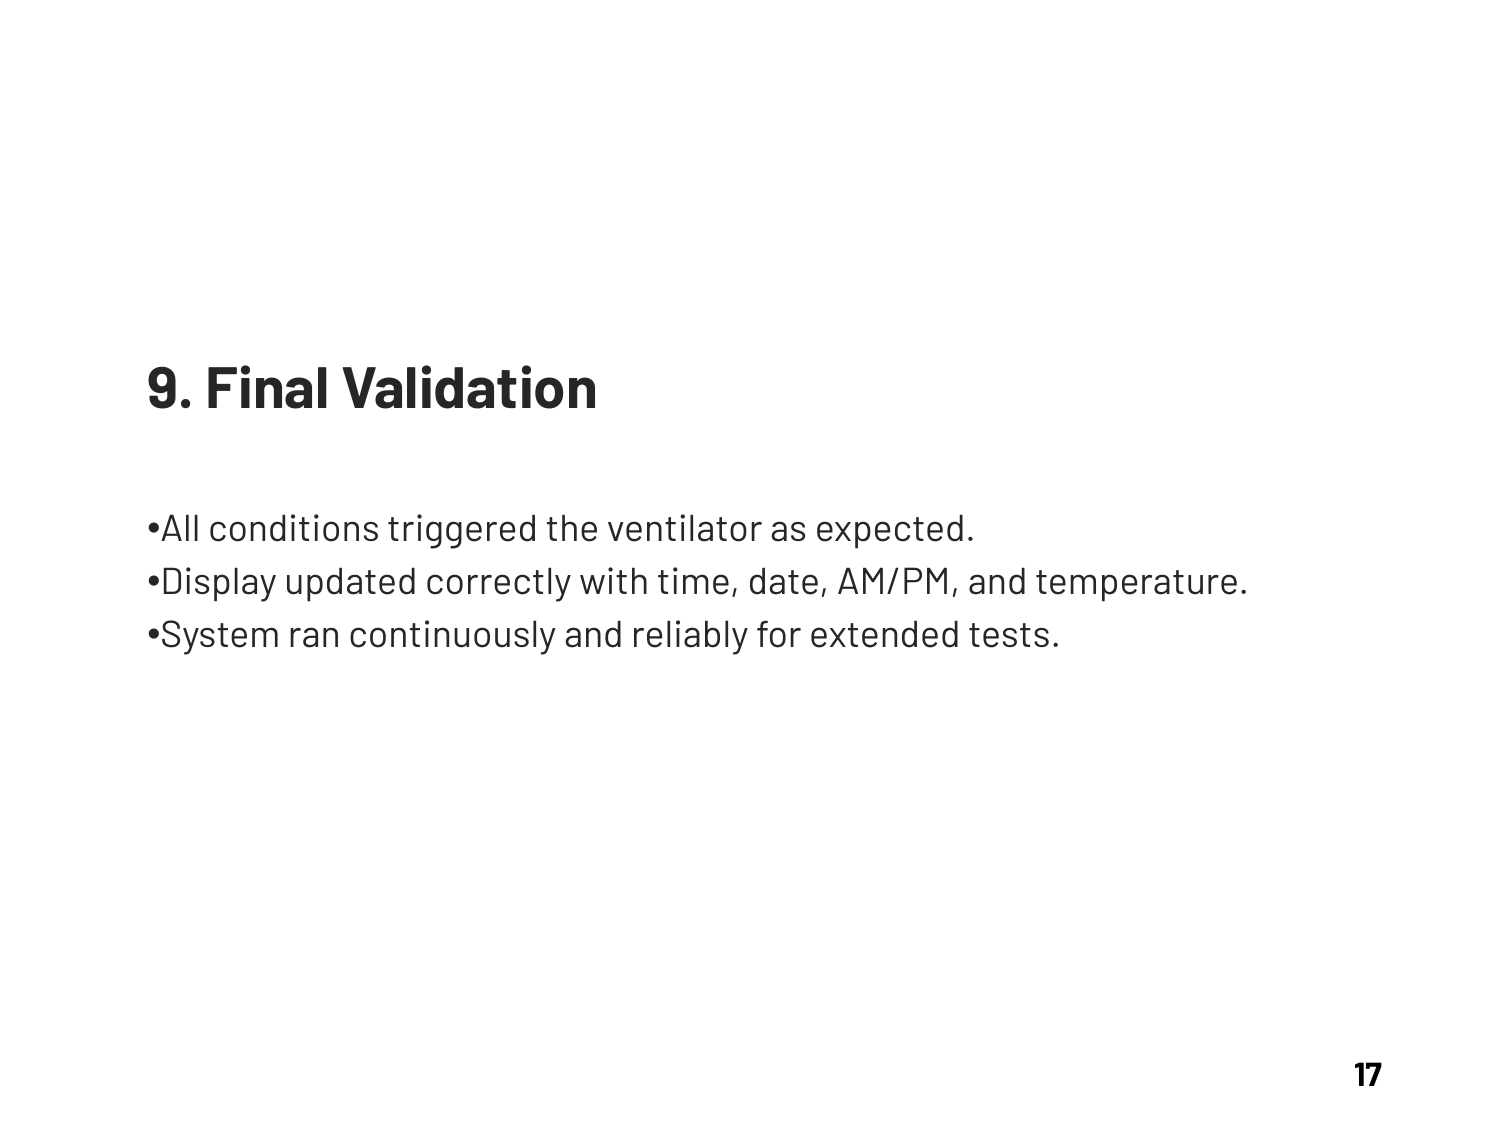

9. Final Validation

All conditions triggered the ventilator as expected.
Display updated correctly with time, date, AM/PM, and temperature.
System ran continuously and reliably for extended tests.
17